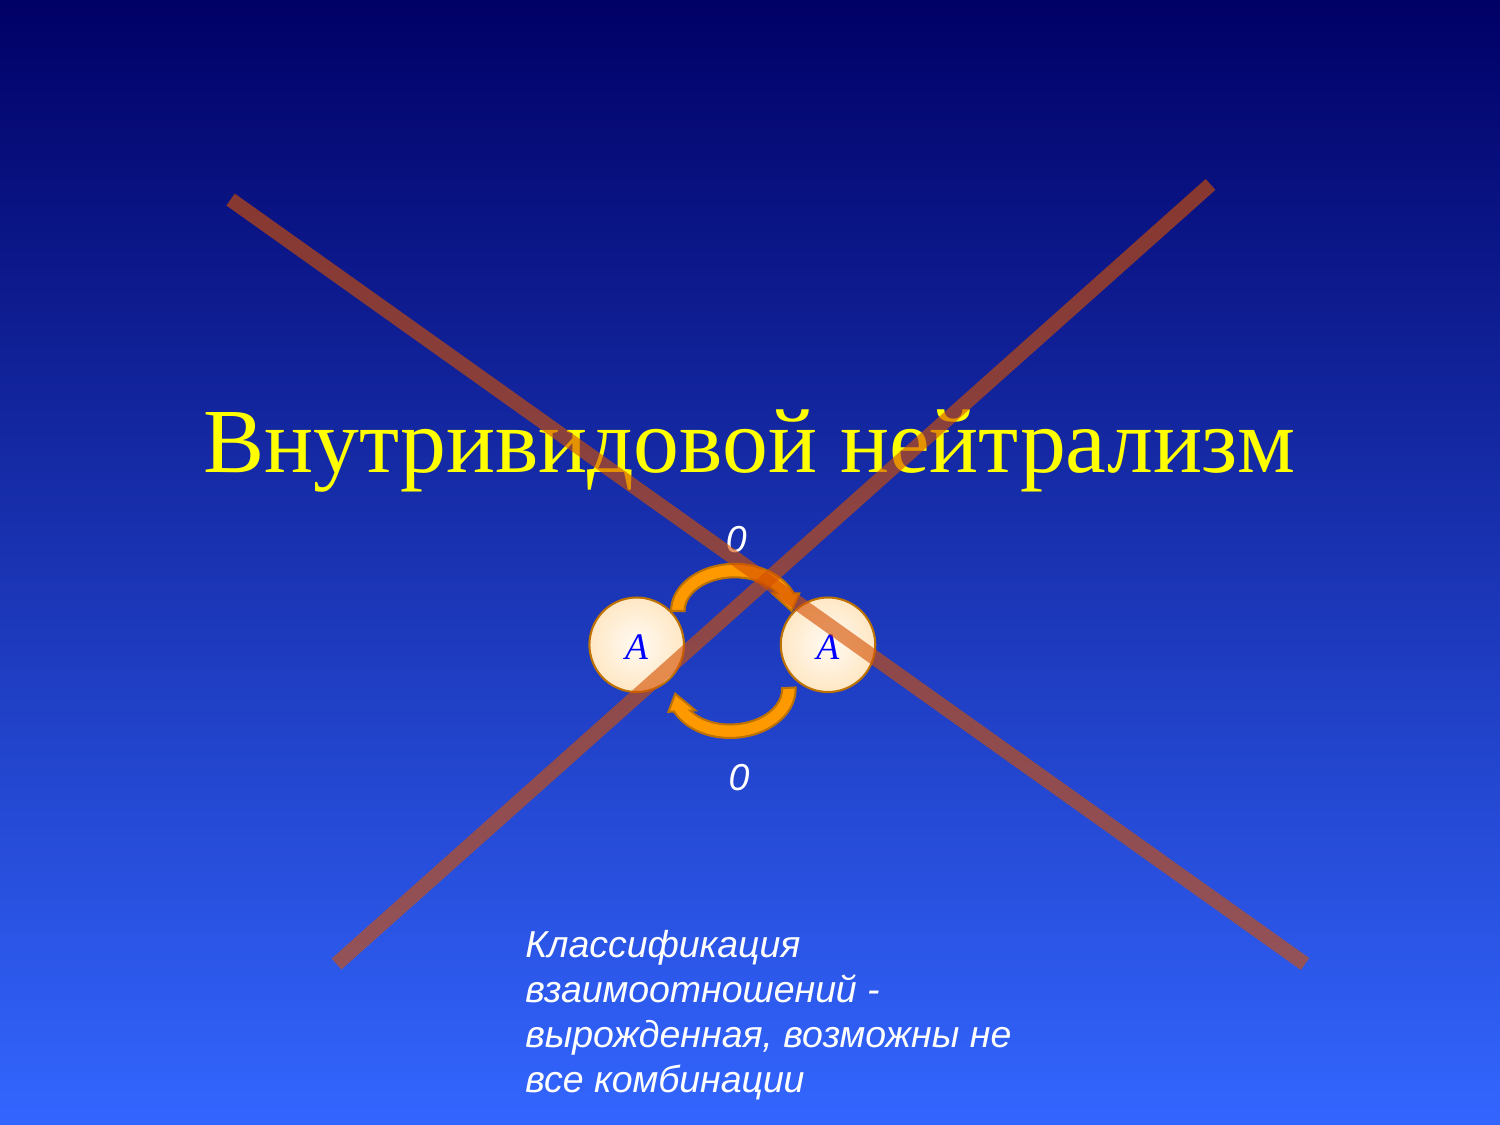

# Внутривидовой нейтрализм
0

A
A

0
Классификация взаимоотношений - вырожденная, возможны не все комбинации